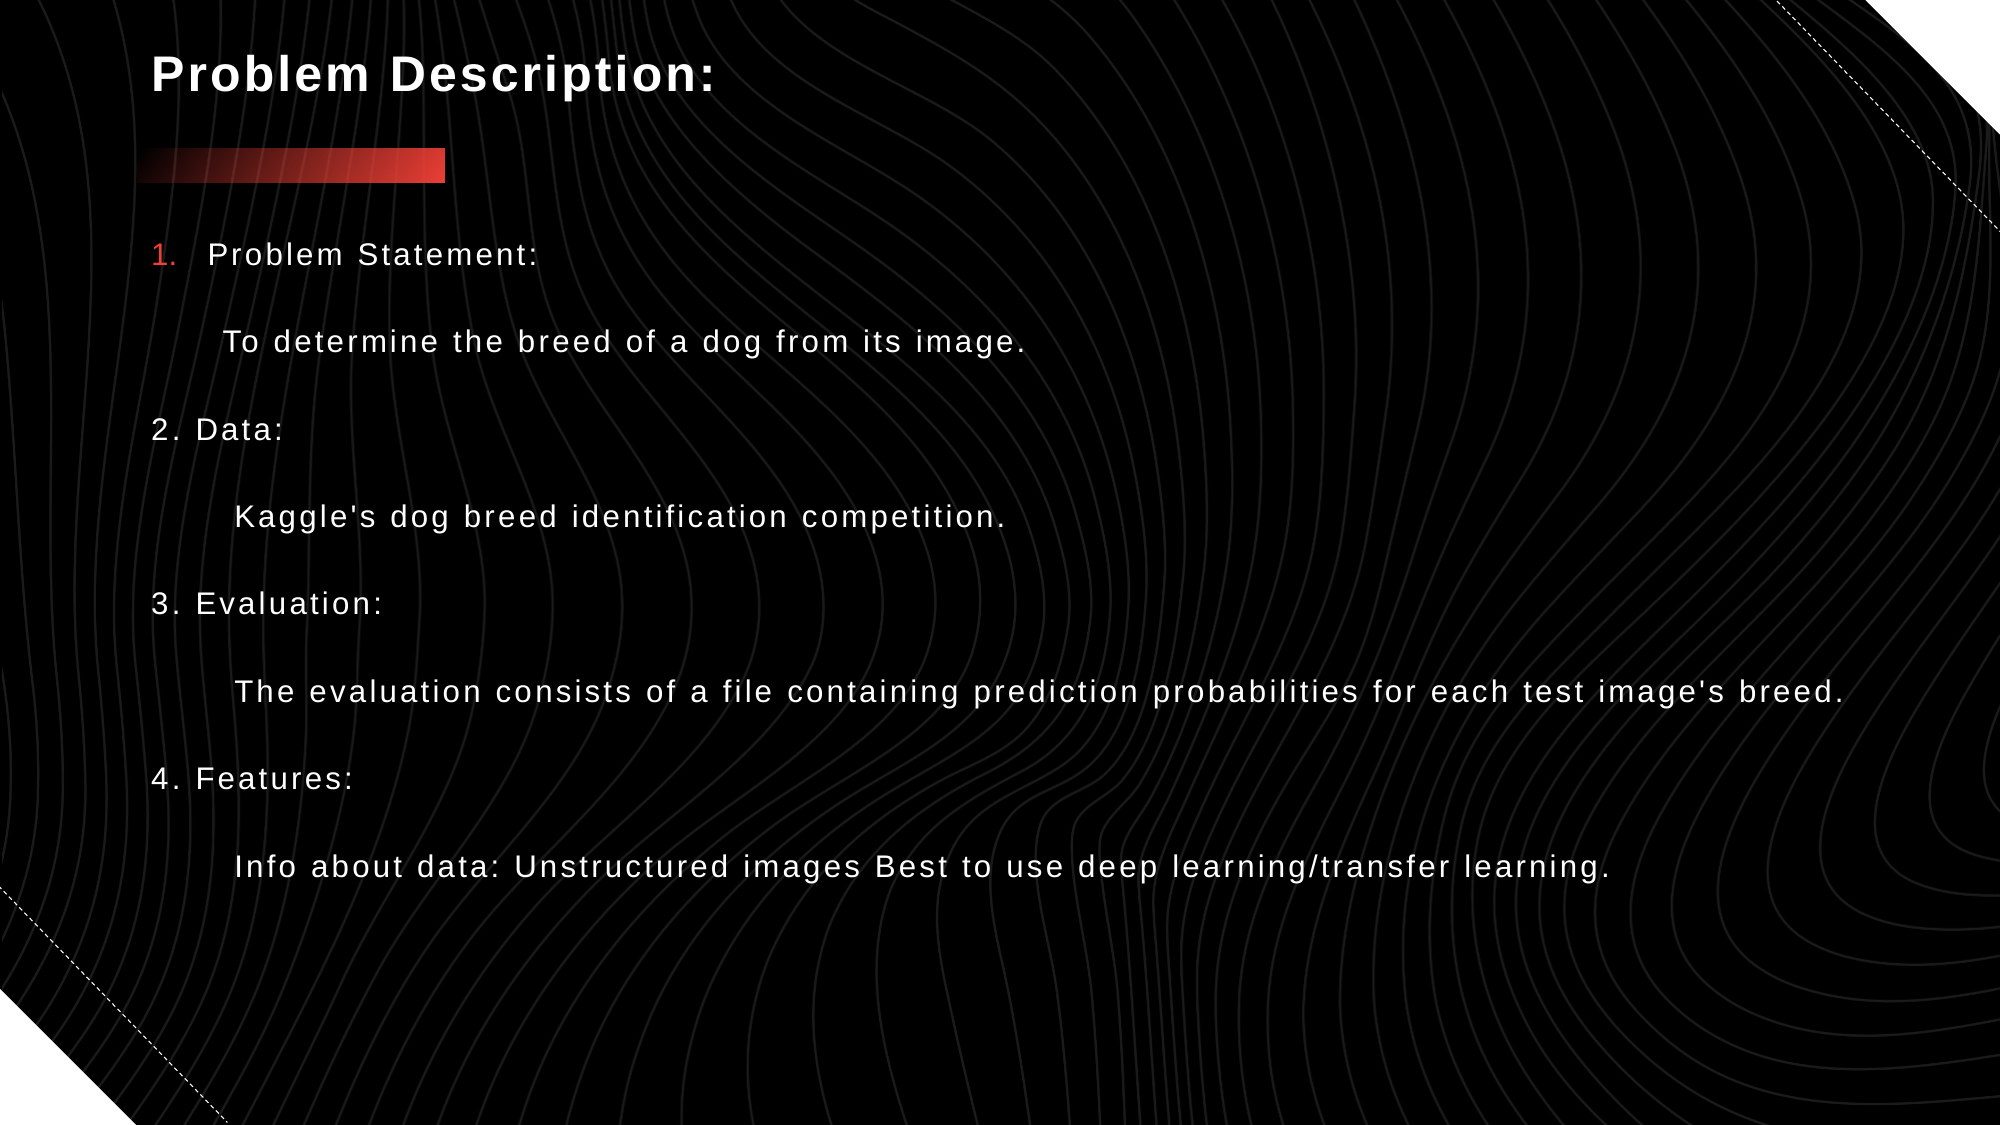

# Problem Description:
Problem Statement:
      To determine the breed of a dog from its image.
2. Data:
       Kaggle's dog breed identification competition.
3. Evaluation:
       The evaluation consists of a file containing prediction probabilities for each test image's breed.
4. Features:
       Info about data: Unstructured images Best to use deep learning/transfer learning.